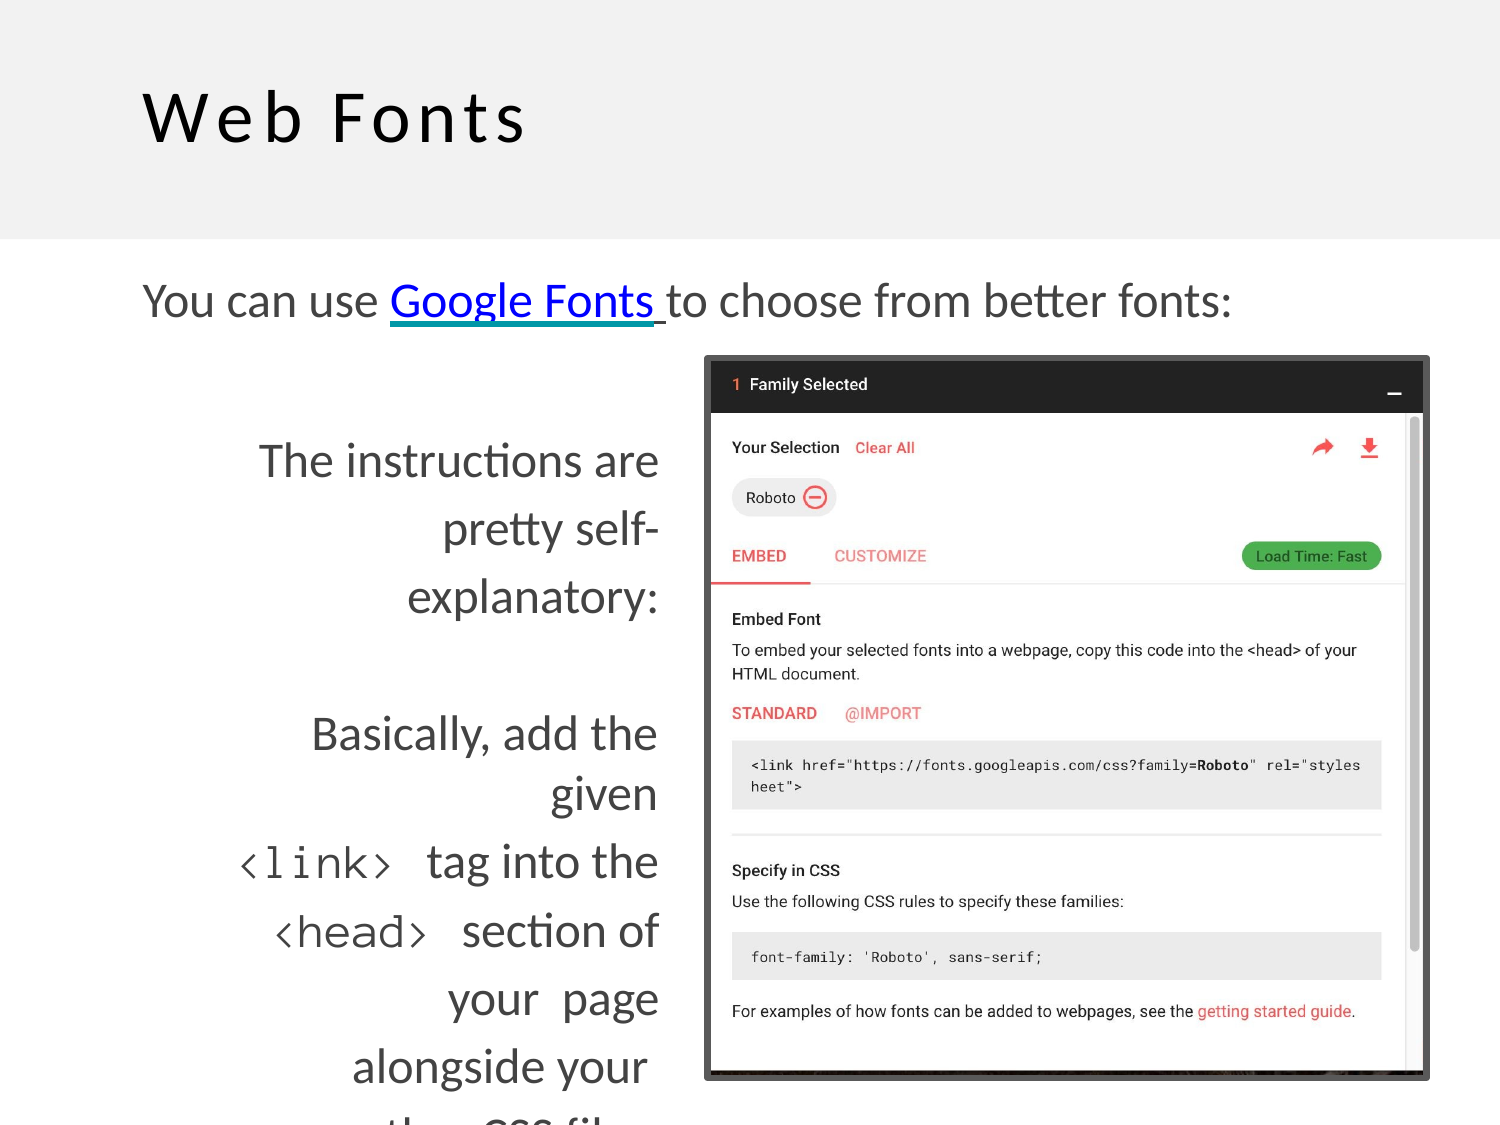

Web Fonts
You can use Google Fonts to choose from better fonts:

The instructions are  pretty self-explanatory:

Basically, add the given
<link> tag into the
<head> section of your  page alongside your  other CSS files.